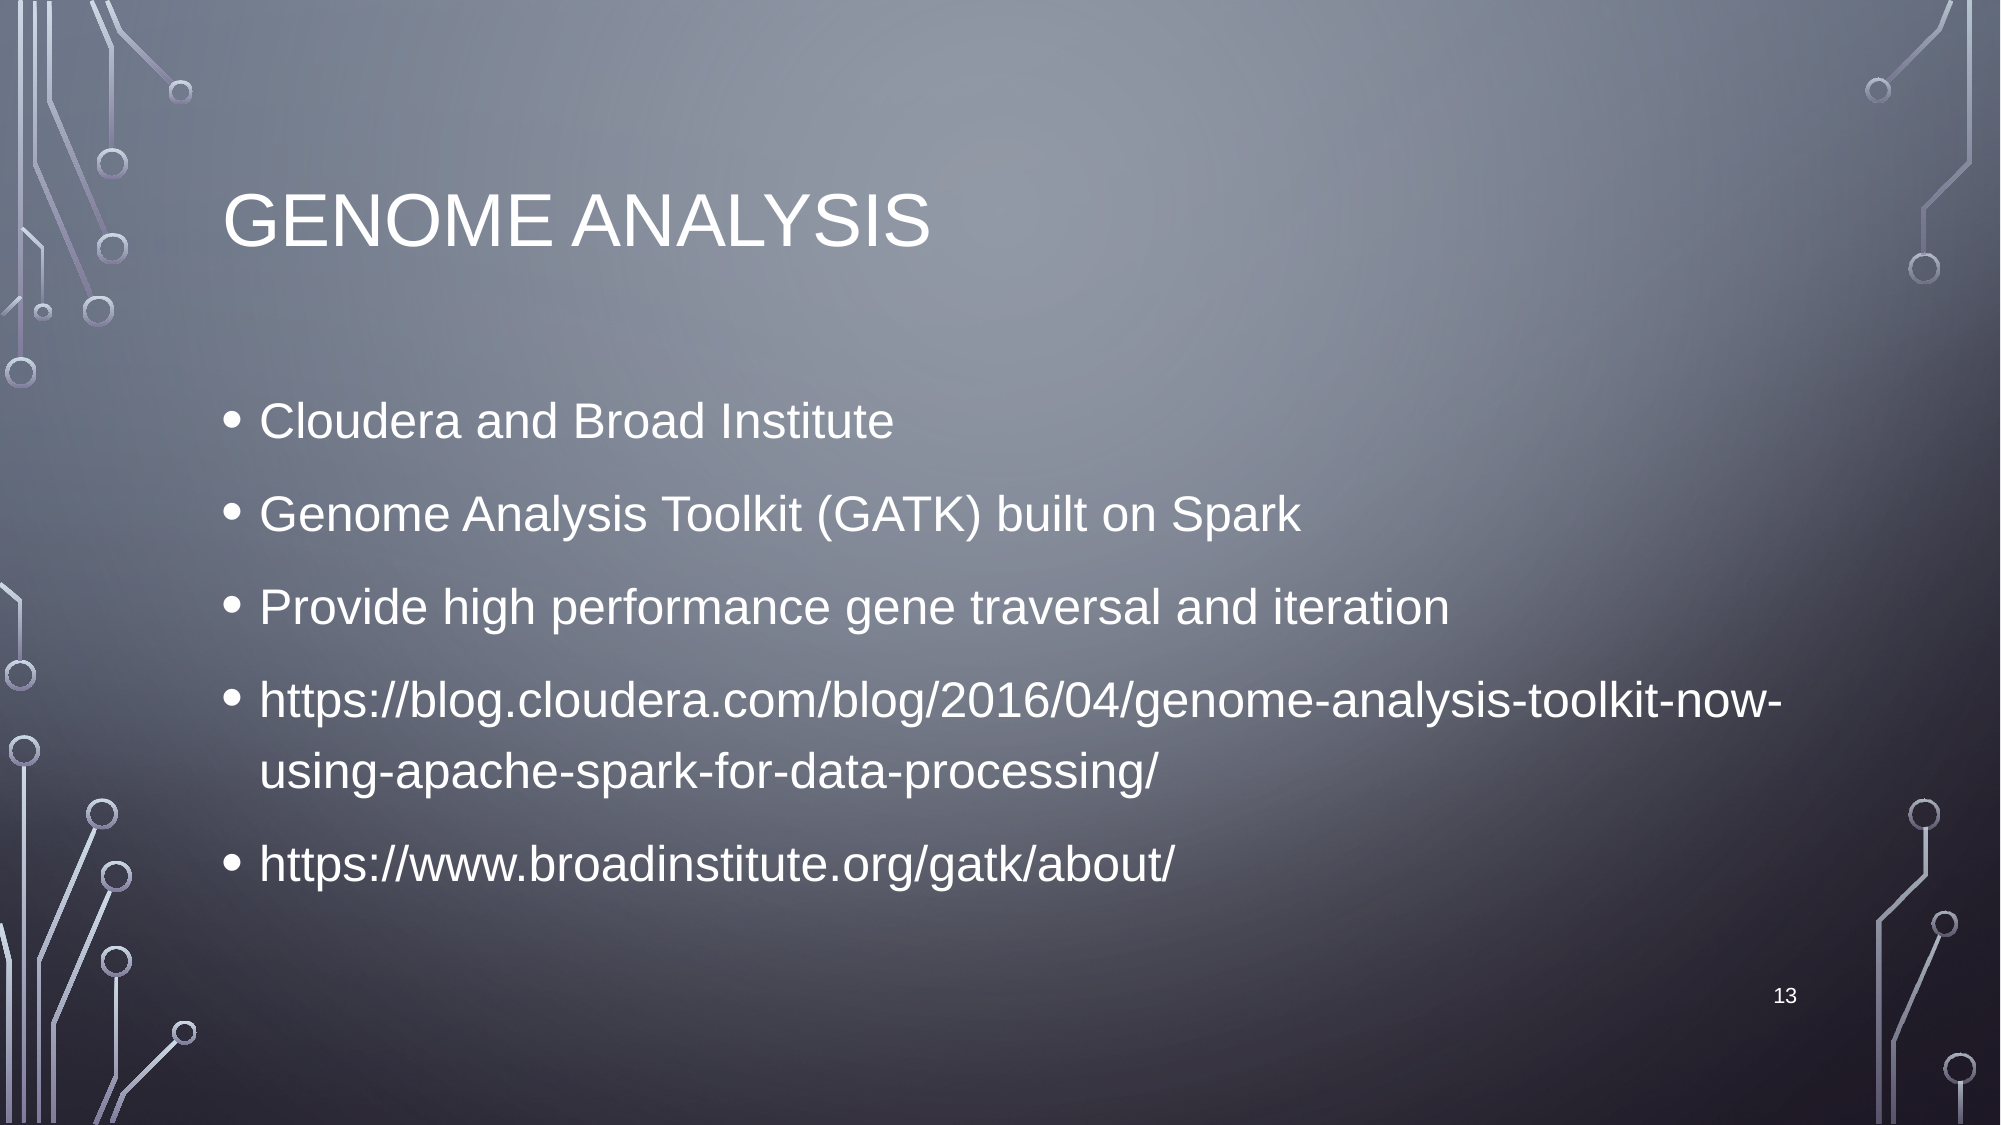

# GENOME Analysis
Cloudera and Broad Institute
Genome Analysis Toolkit (GATK) built on Spark
Provide high performance gene traversal and iteration
https://blog.cloudera.com/blog/2016/04/genome-analysis-toolkit-now-using-apache-spark-for-data-processing/
https://www.broadinstitute.org/gatk/about/

13